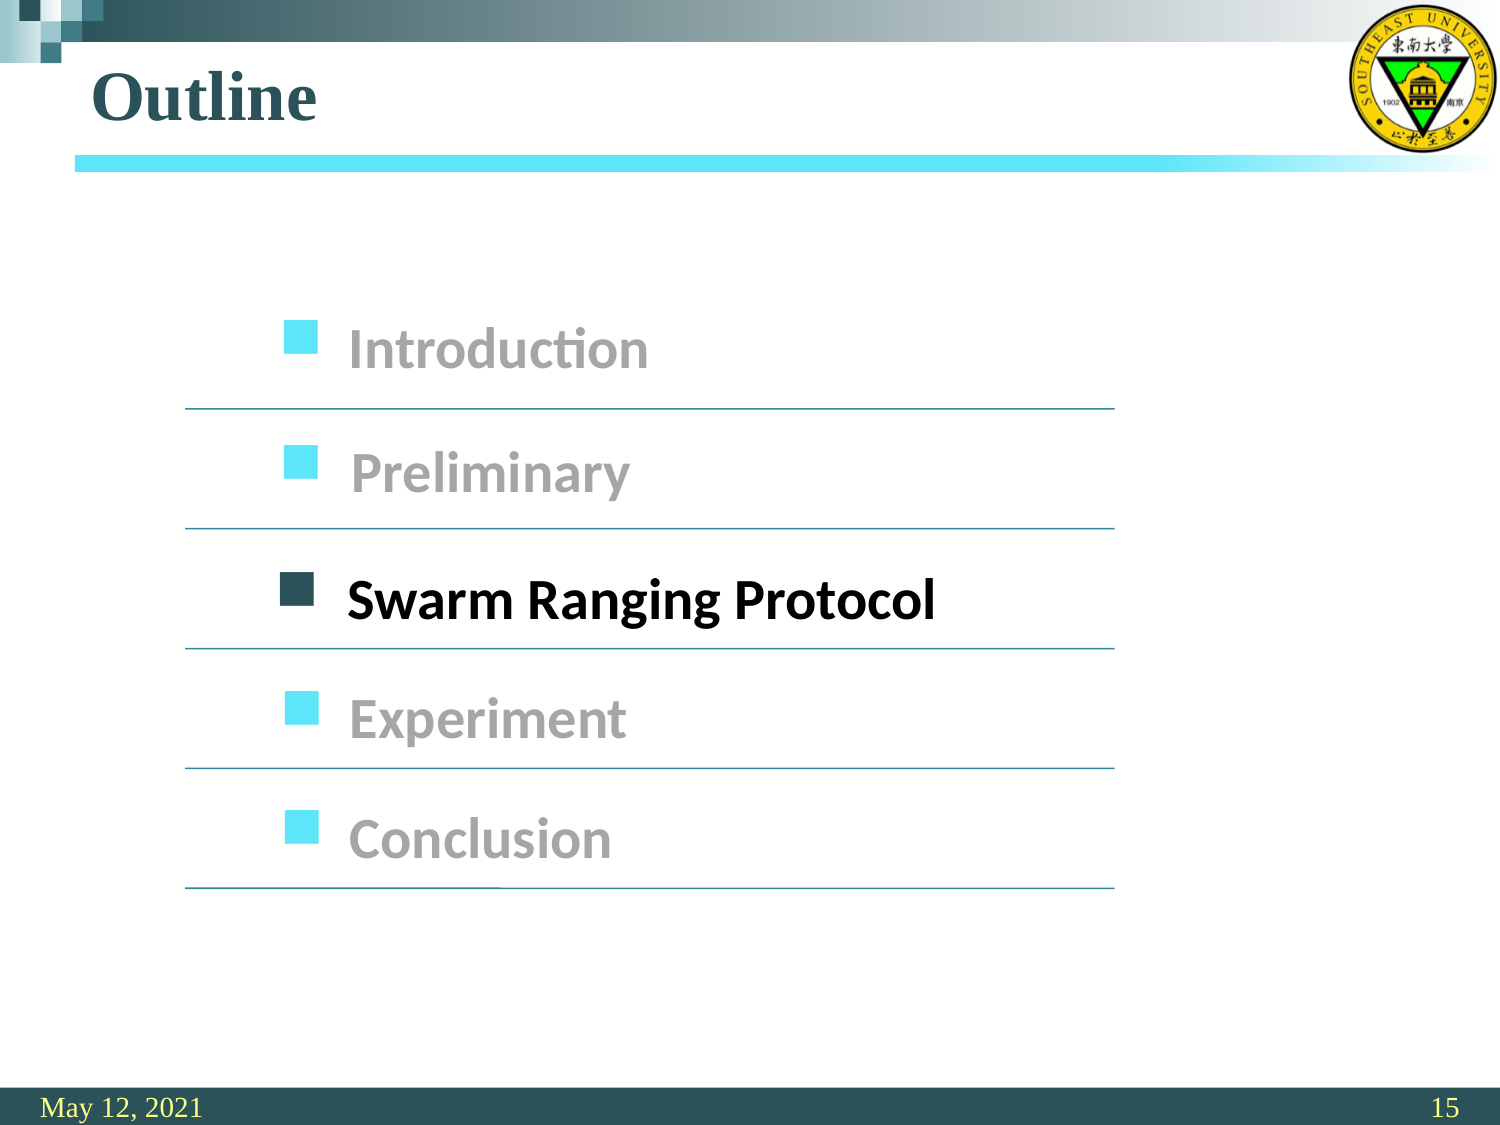

# Outline
 Introduction

 Preliminary

 Swarm Ranging Protocol

 Experiment

 Conclusion

May 12, 2021
15